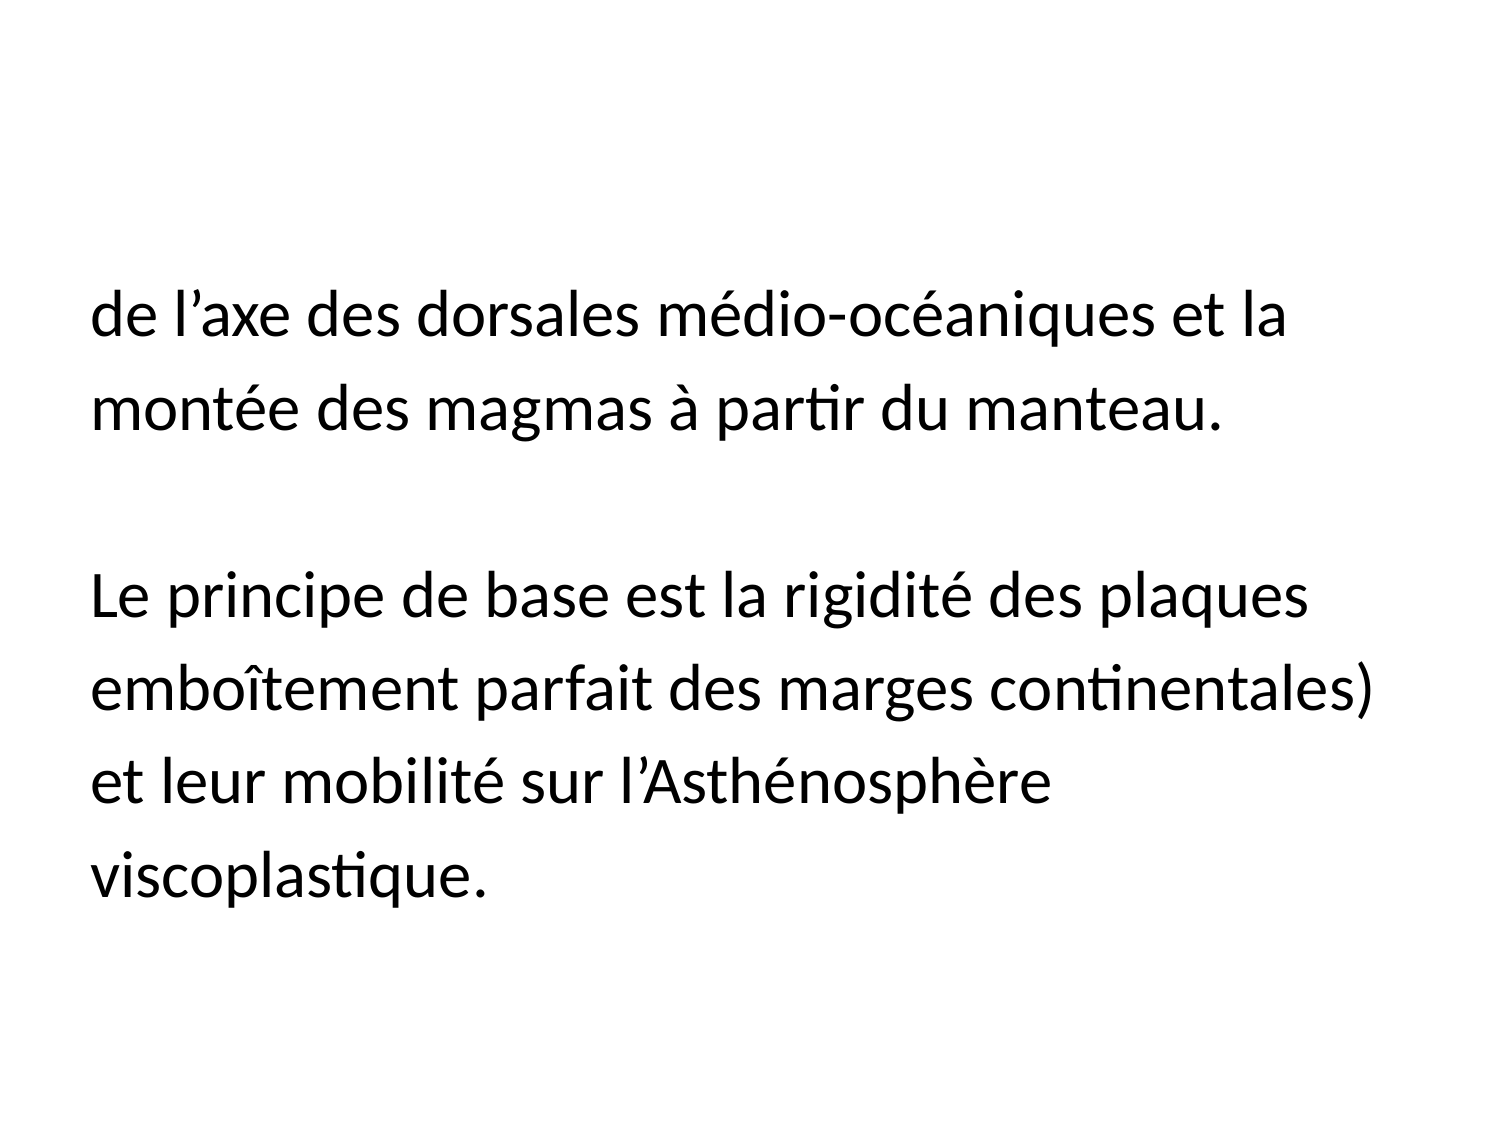

de l’axe des dorsales médio-océaniques et la
montée des magmas à partir du manteau.

Le principe de base est la rigidité des plaques
emboîtement parfait des marges continentales)
et leur mobilité sur l’Asthénosphère
viscoplastique.